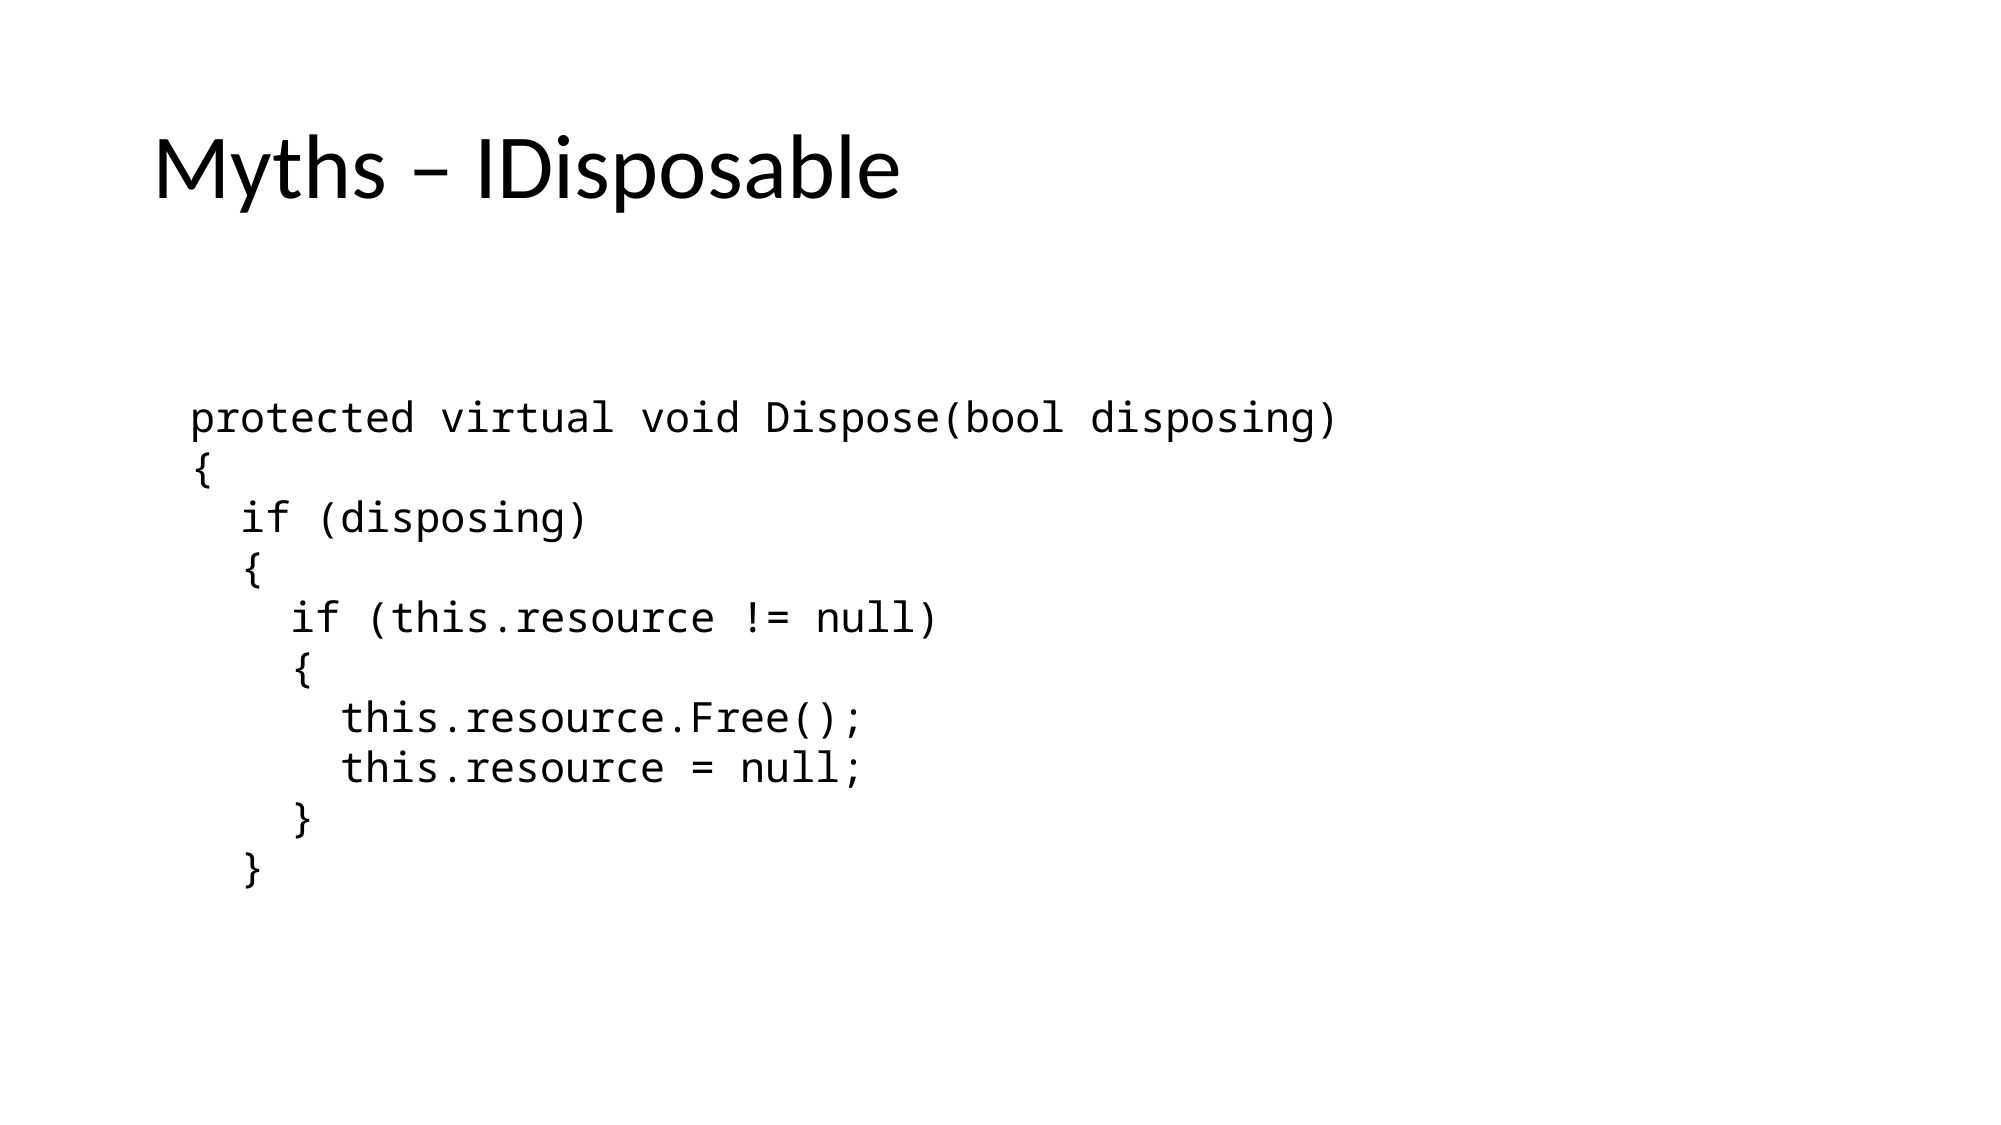

# Myths – IDisposable
  protected virtual void Dispose(bool disposing)
  {
    if (disposing)
    {
      if (this.resource != null)
      {
        this.resource.Free();
        this.resource = null;
      }
    }